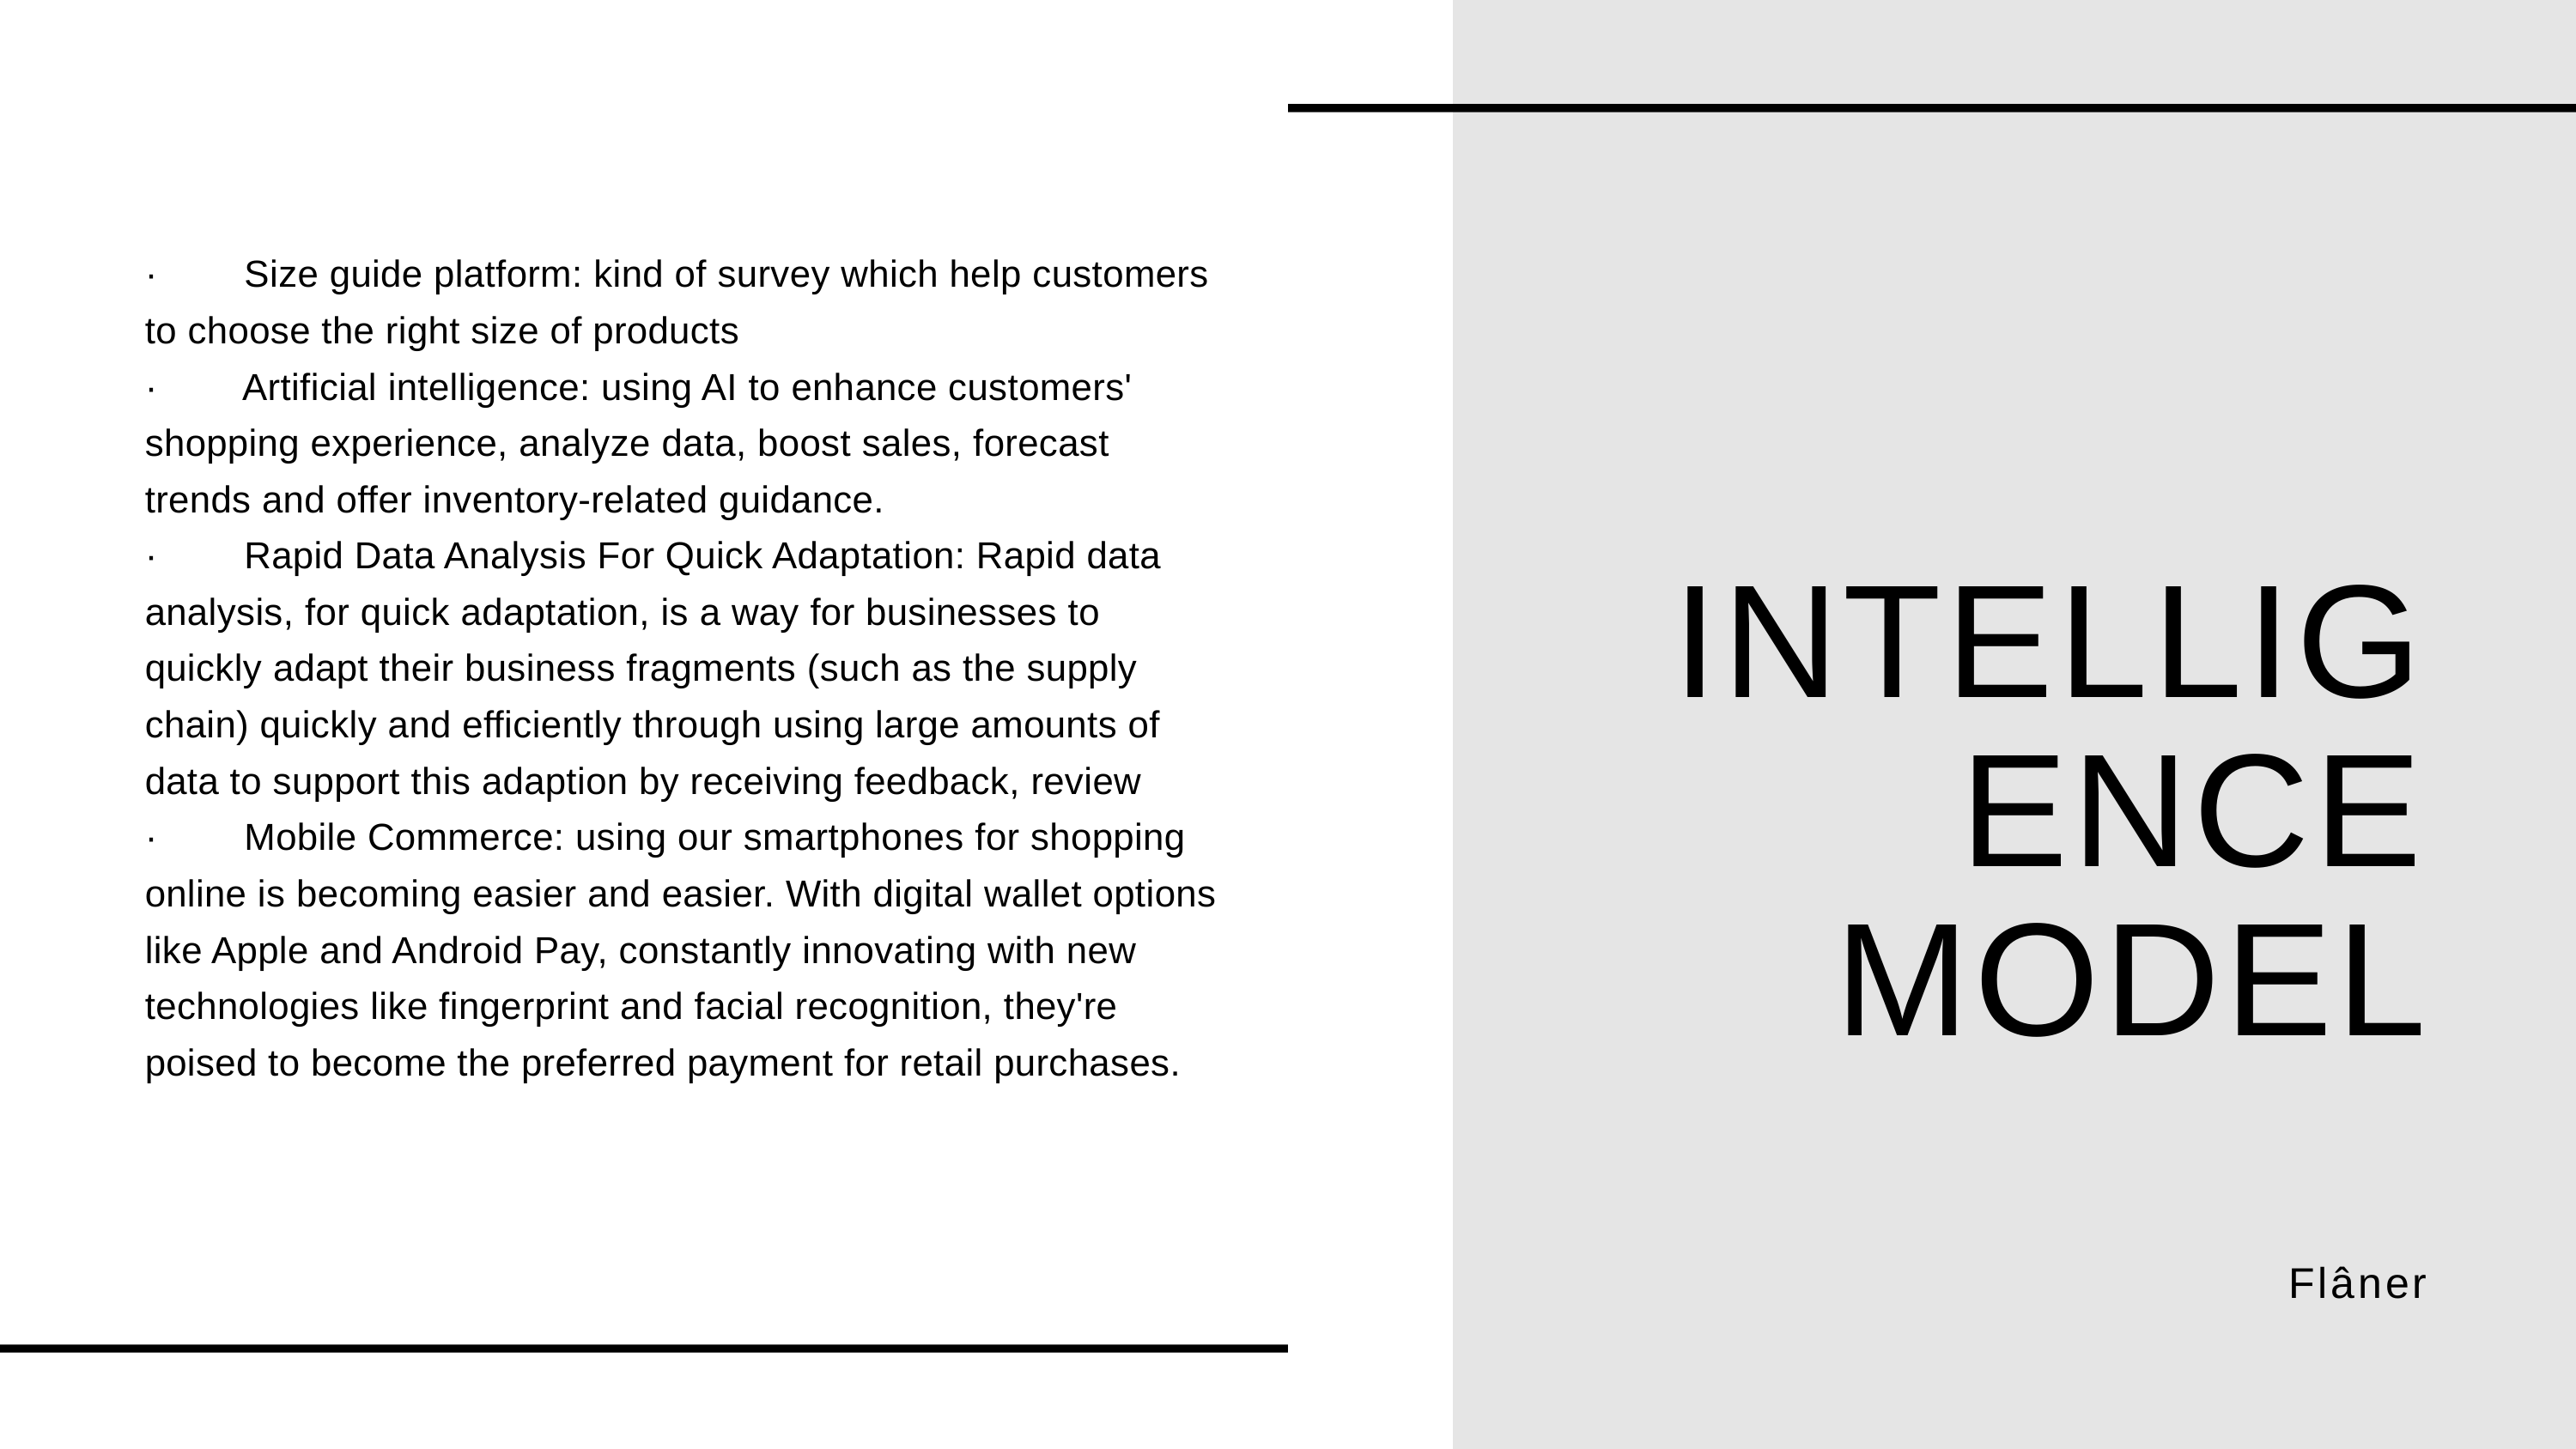

·        Size guide platform: kind of survey which help customers to choose the right size of products
·        Artificial intelligence: using AI to enhance customers' shopping experience, analyze data, boost sales, forecast trends and offer inventory-related guidance.
·        Rapid Data Analysis For Quick Adaptation: Rapid data analysis, for quick adaptation, is a way for businesses to quickly adapt their business fragments (such as the supply chain) quickly and efficiently through using large amounts of data to support this adaption by receiving feedback, review
·        Mobile Commerce: using our smartphones for shopping online is becoming easier and easier. With digital wallet options like Apple and Android Pay, constantly innovating with new technologies like fingerprint and facial recognition, they're poised to become the preferred payment for retail purchases.

INTELLIGENCE MODEL
Flâner